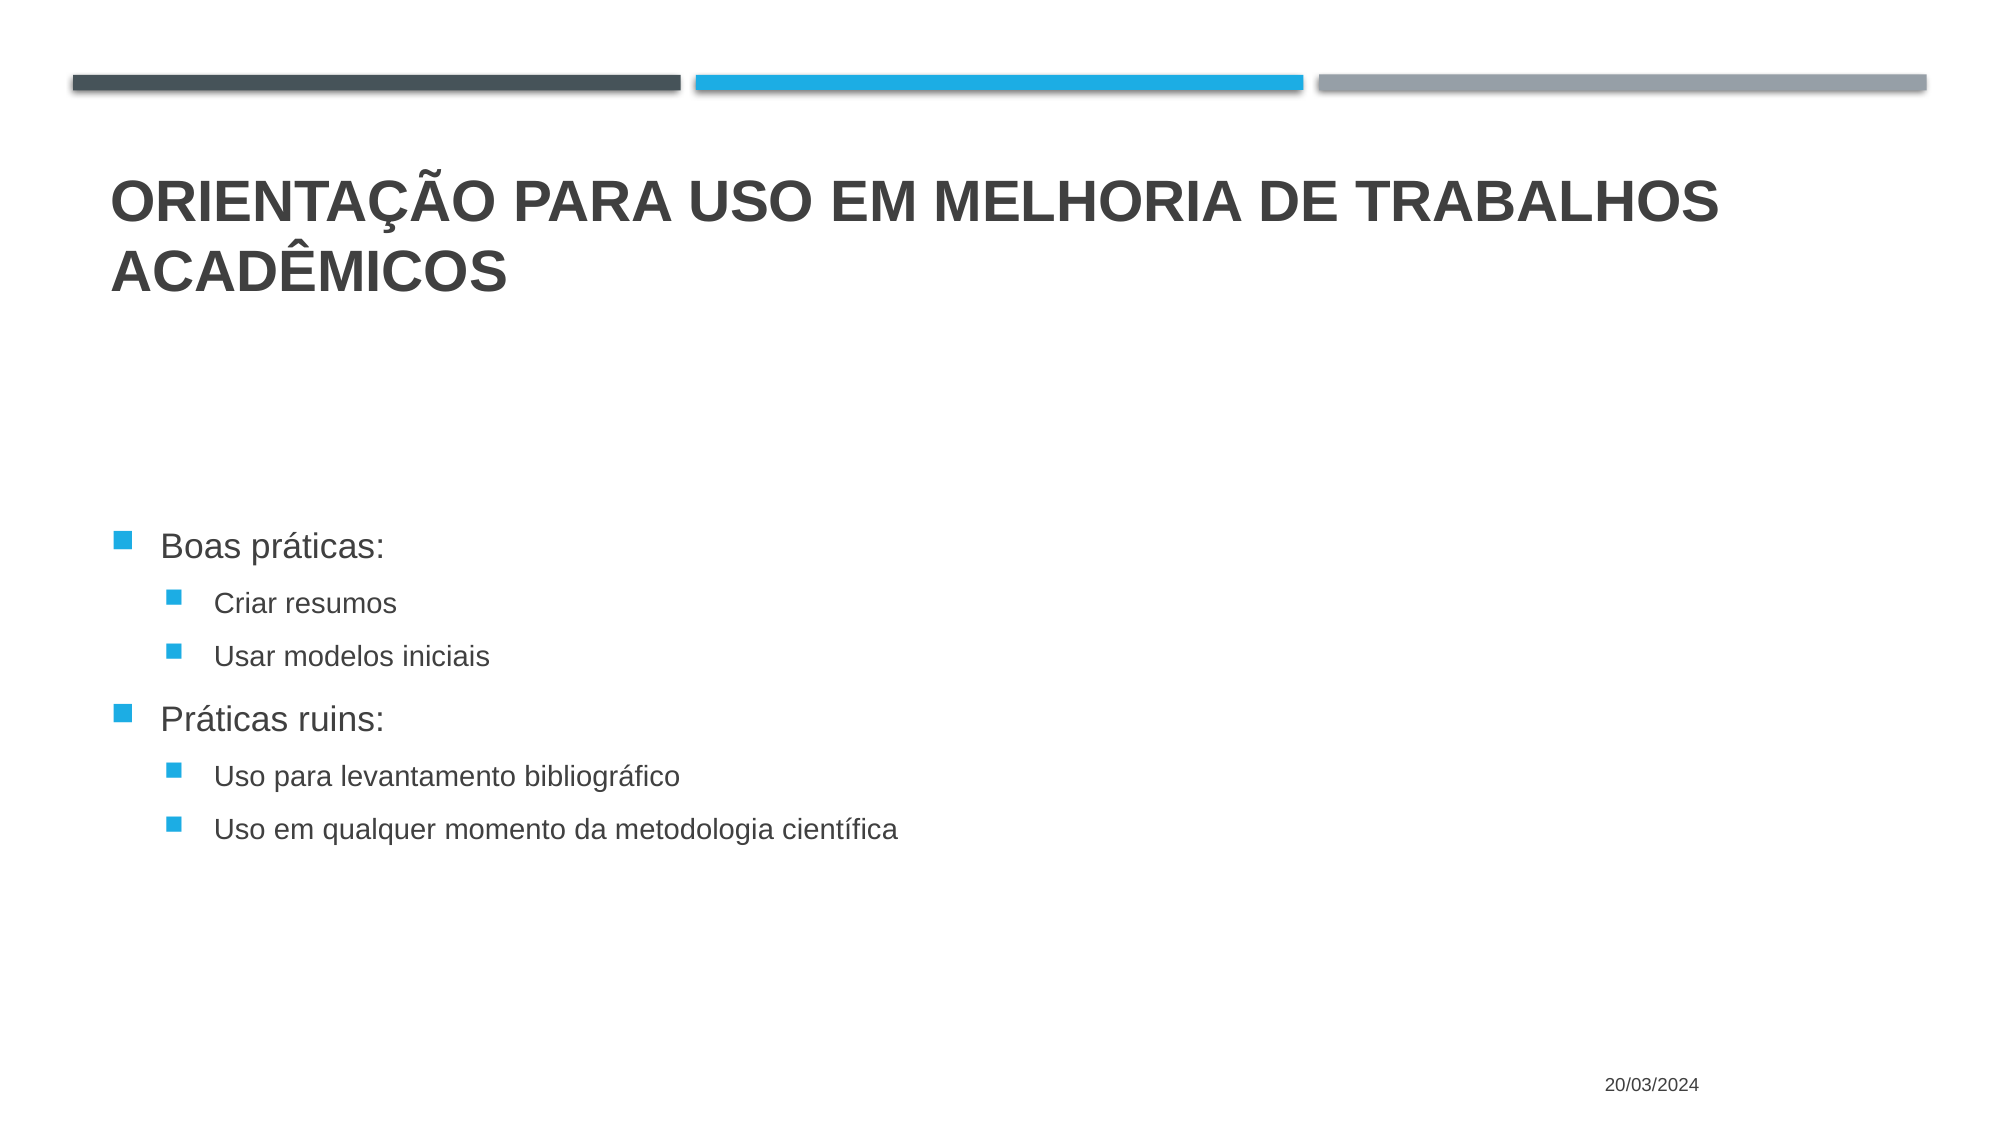

# Orientação para uso em melhoria de trabalhos acadêmicos
Boas práticas:
Criar resumos
Usar modelos iniciais
Práticas ruins:
Uso para levantamento bibliográfico
Uso em qualquer momento da metodologia científica
20/03/2024